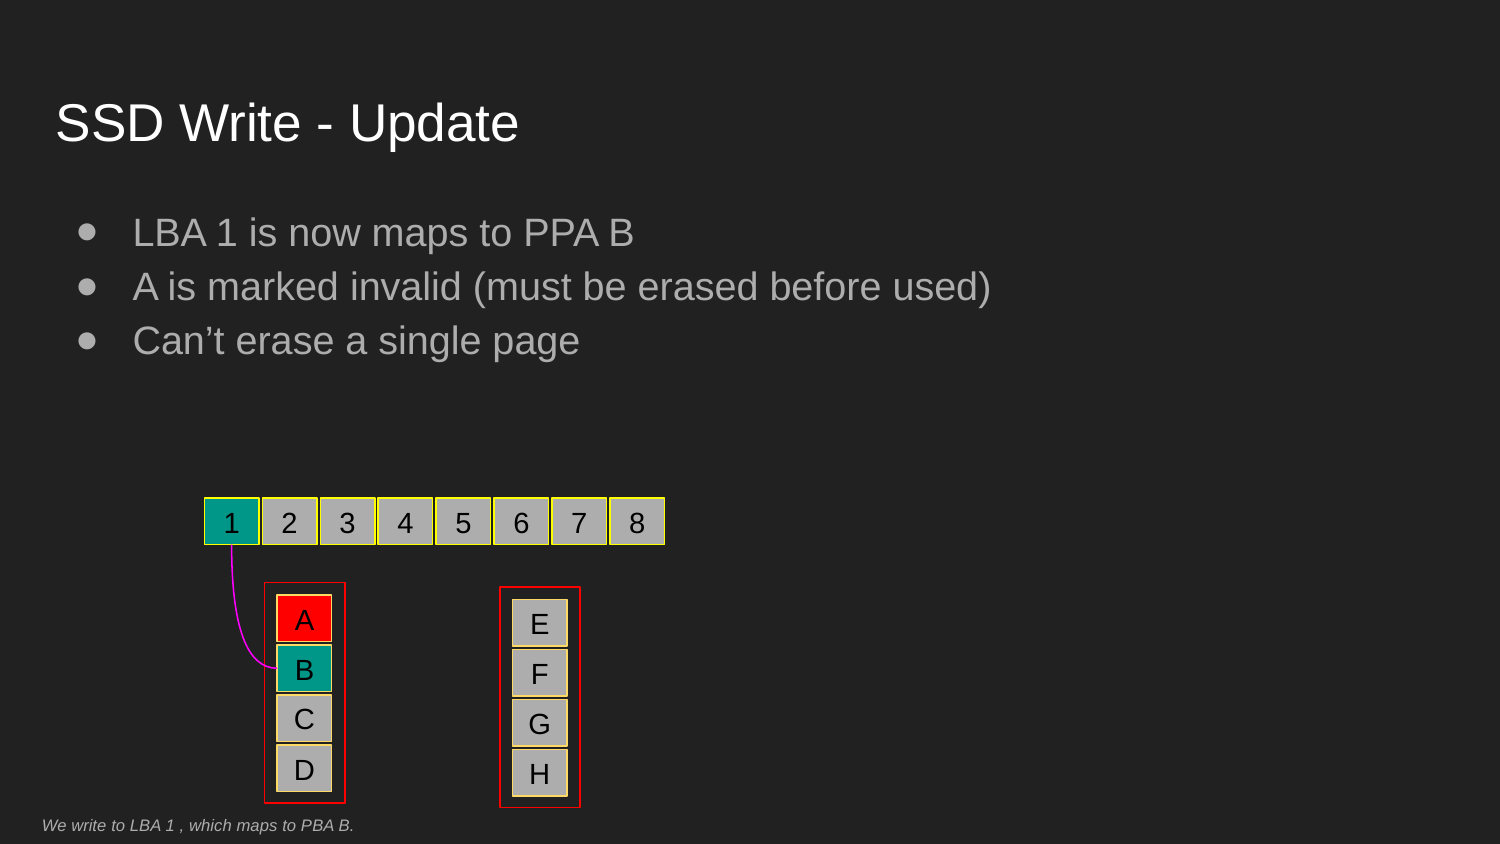

# SSD Write - Update
LBA 1 is now maps to PPA B
A is marked invalid (must be erased before used)
Can’t erase a single page
1
2
3
4
5
6
7
8

A
E
B
F
C
G
D
H
We write to LBA 1 , which maps to PBA B.